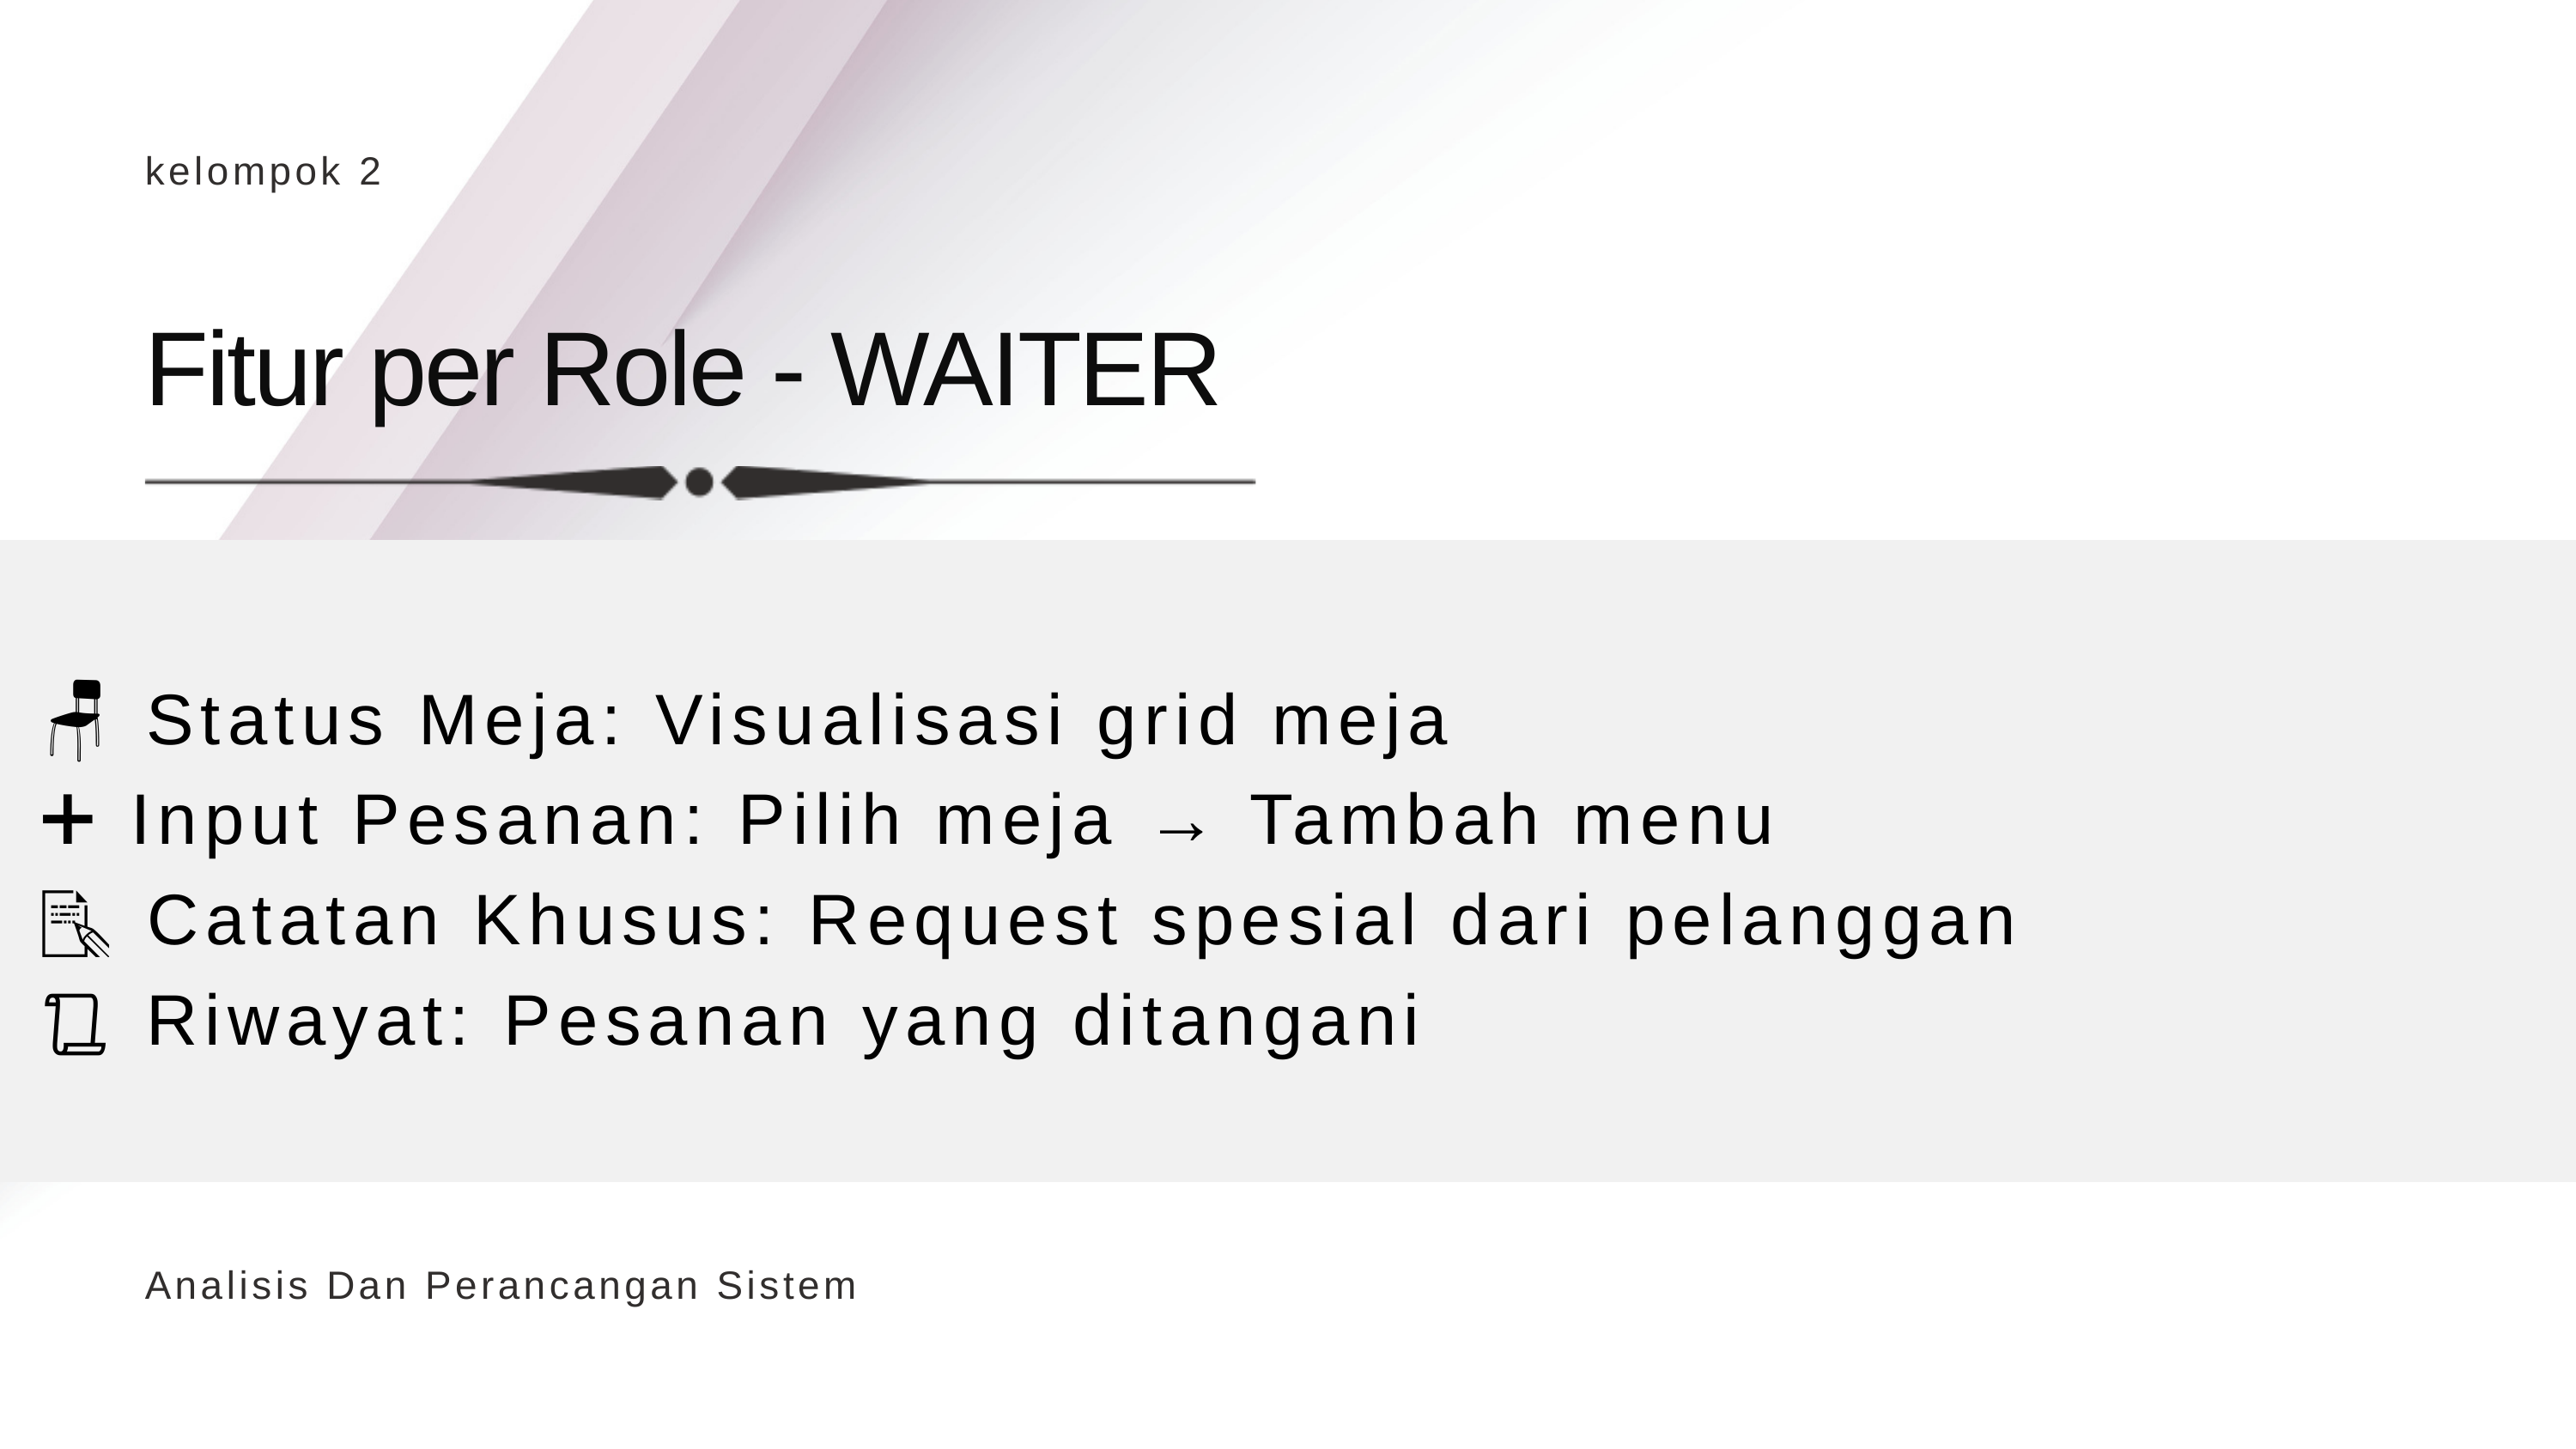

kelompok 2
Fitur per Role - WAITER

🪑 Status Meja: Visualisasi grid meja
➕ Input Pesanan: Pilih meja → Tambah menu
📝 Catatan Khusus: Request spesial dari pelanggan
📜 Riwayat: Pesanan yang ditangani
Analisis Dan Perancangan Sistem